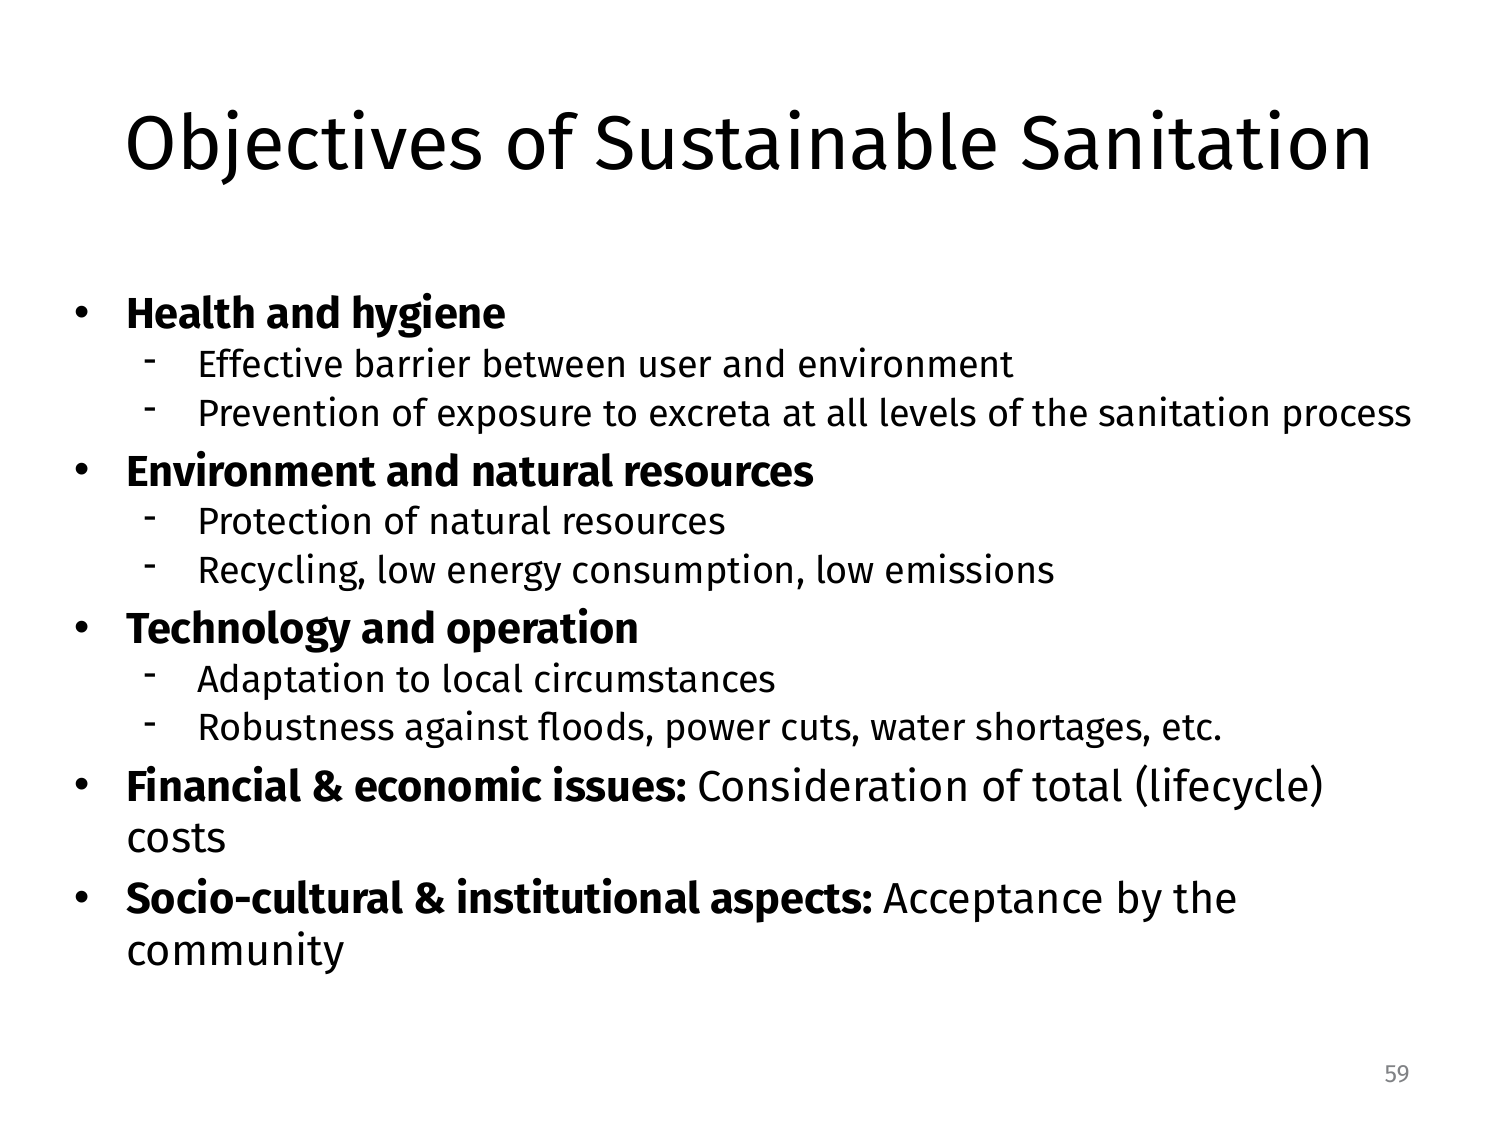

# Objectives of Sustainable Sanitation
Health and hygiene
 Effective barrier between user and environment
 Prevention of exposure to excreta at all levels of the sanitation process
Environment and natural resources
 Protection of natural resources
 Recycling, low energy consumption, low emissions
Technology and operation
 Adaptation to local circumstances
 Robustness against floods, power cuts, water shortages, etc.
Financial & economic issues: Consideration of total (lifecycle) costs
Socio-cultural & institutional aspects: Acceptance by the community
59